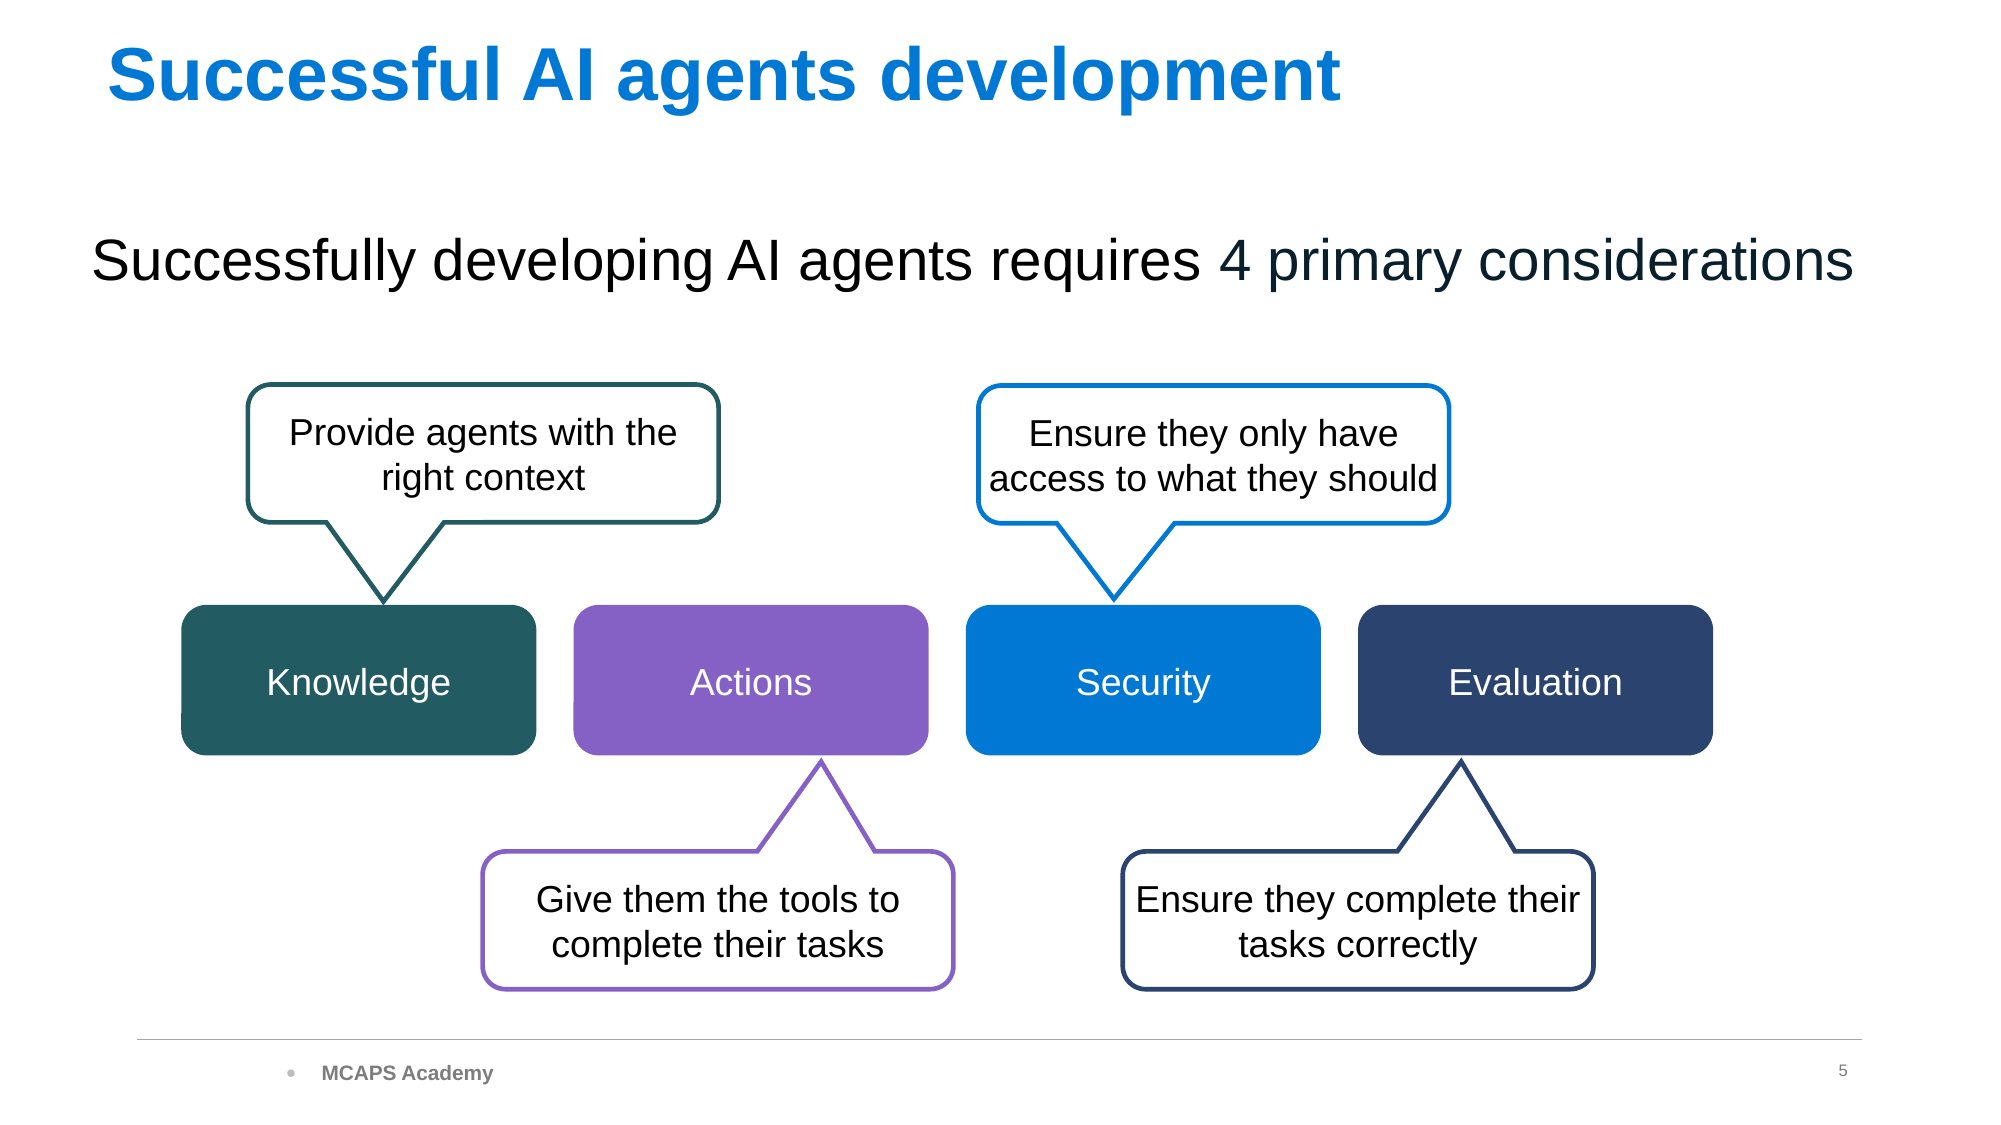

Successful AI agents development
Successfully developing AI agents requires 4 primary considerations
Provide agents with the right context
Ensure they only have access to what they should
Knowledge
Actions
Security
Evaluation
Give them the tools to complete their tasks
Ensure they complete their tasks correctly
5